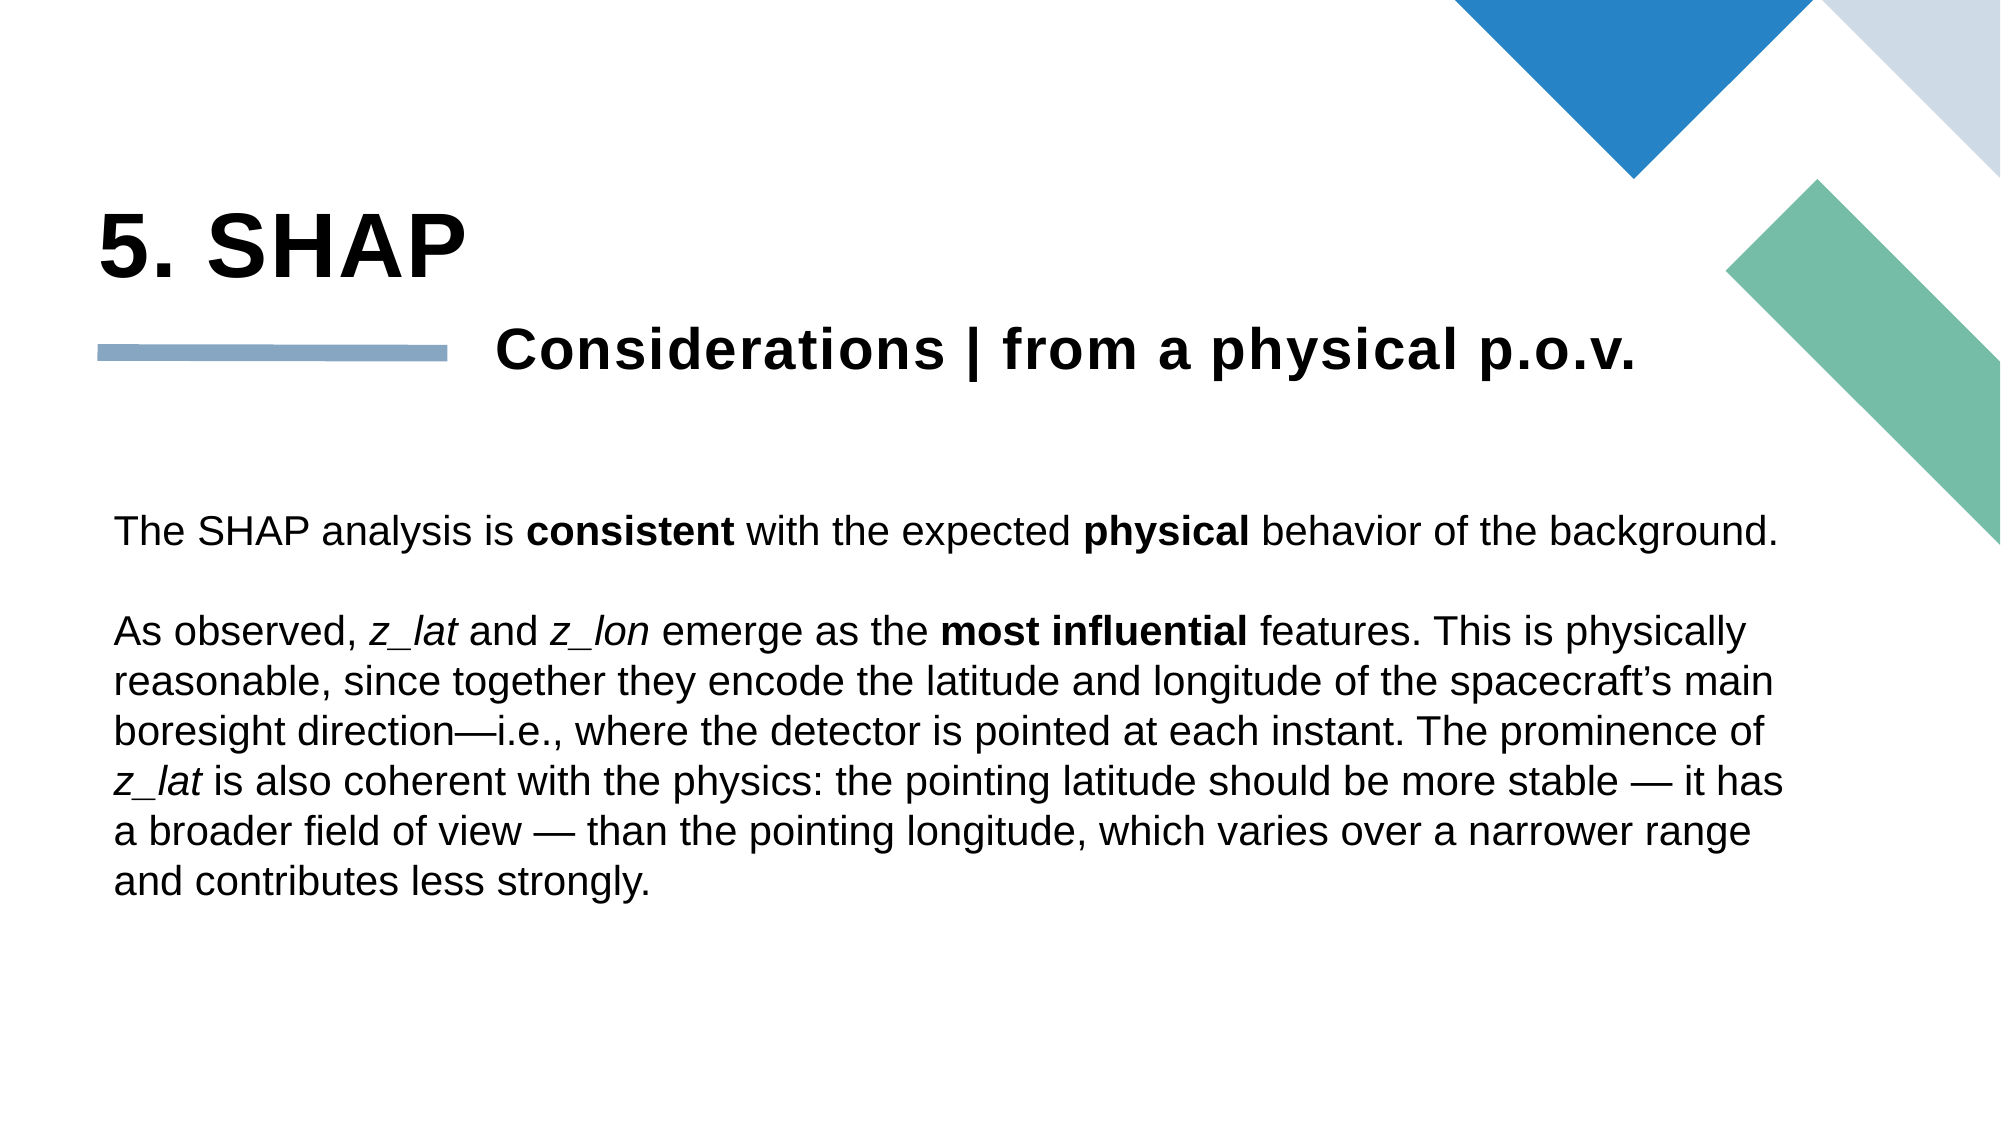

5. SHAP
Considerations | from a physical p.o.v.
The SHAP analysis is consistent with the expected physical behavior of the background.

As observed, z_lat and z_lon emerge as the most influential features. This is physically reasonable, since together they encode the latitude and longitude of the spacecraft’s main boresight direction—i.e., where the detector is pointed at each instant. The prominence of z_lat is also coherent with the physics: the pointing latitude should be more stable — it has a broader field of view — than the pointing longitude, which varies over a narrower range and contributes less strongly.